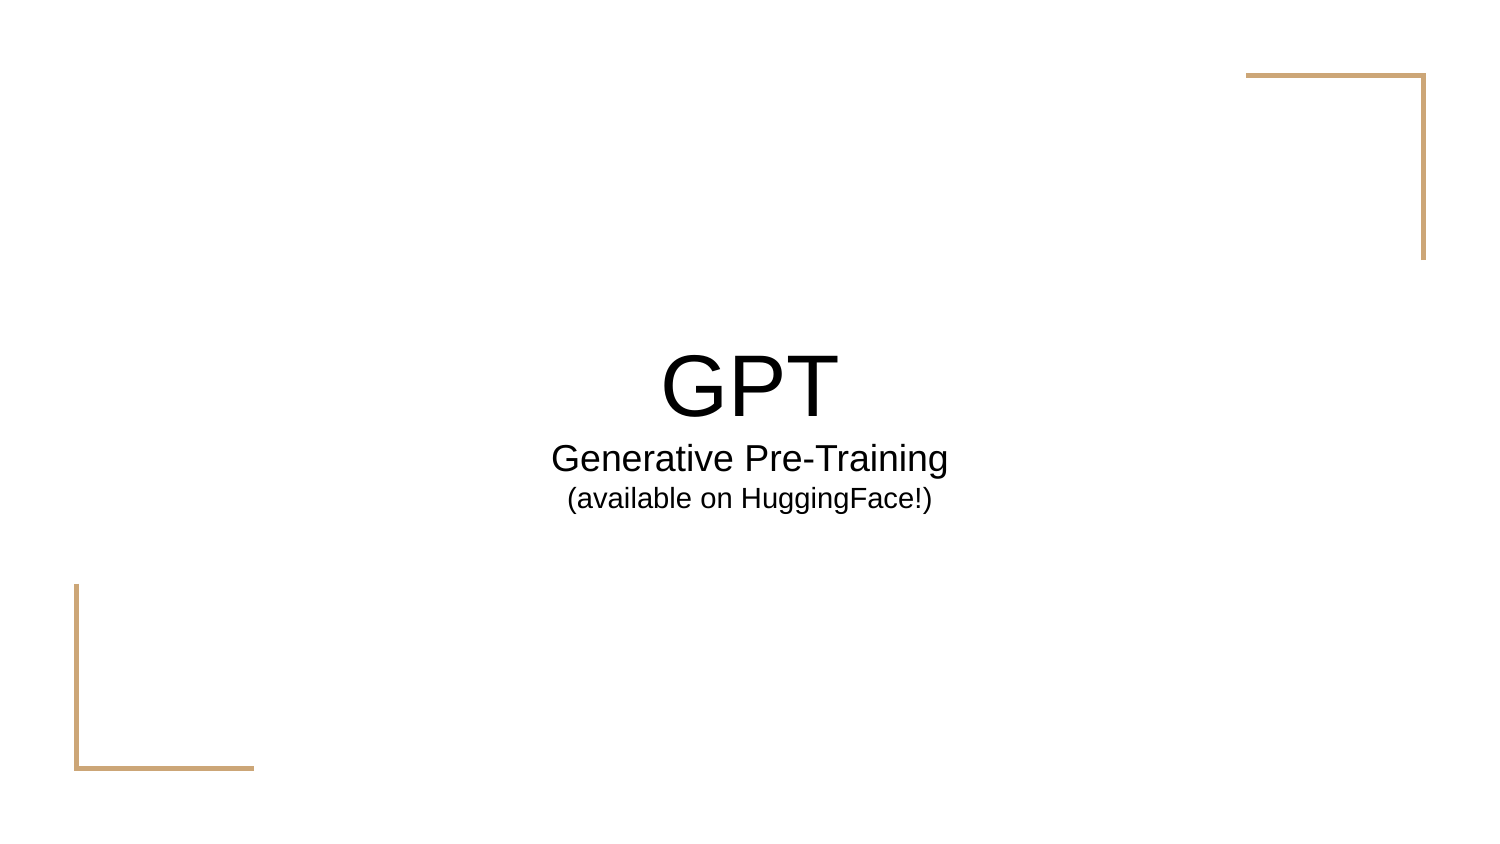

# GPT
Generative Pre-Training
(available on HuggingFace!)